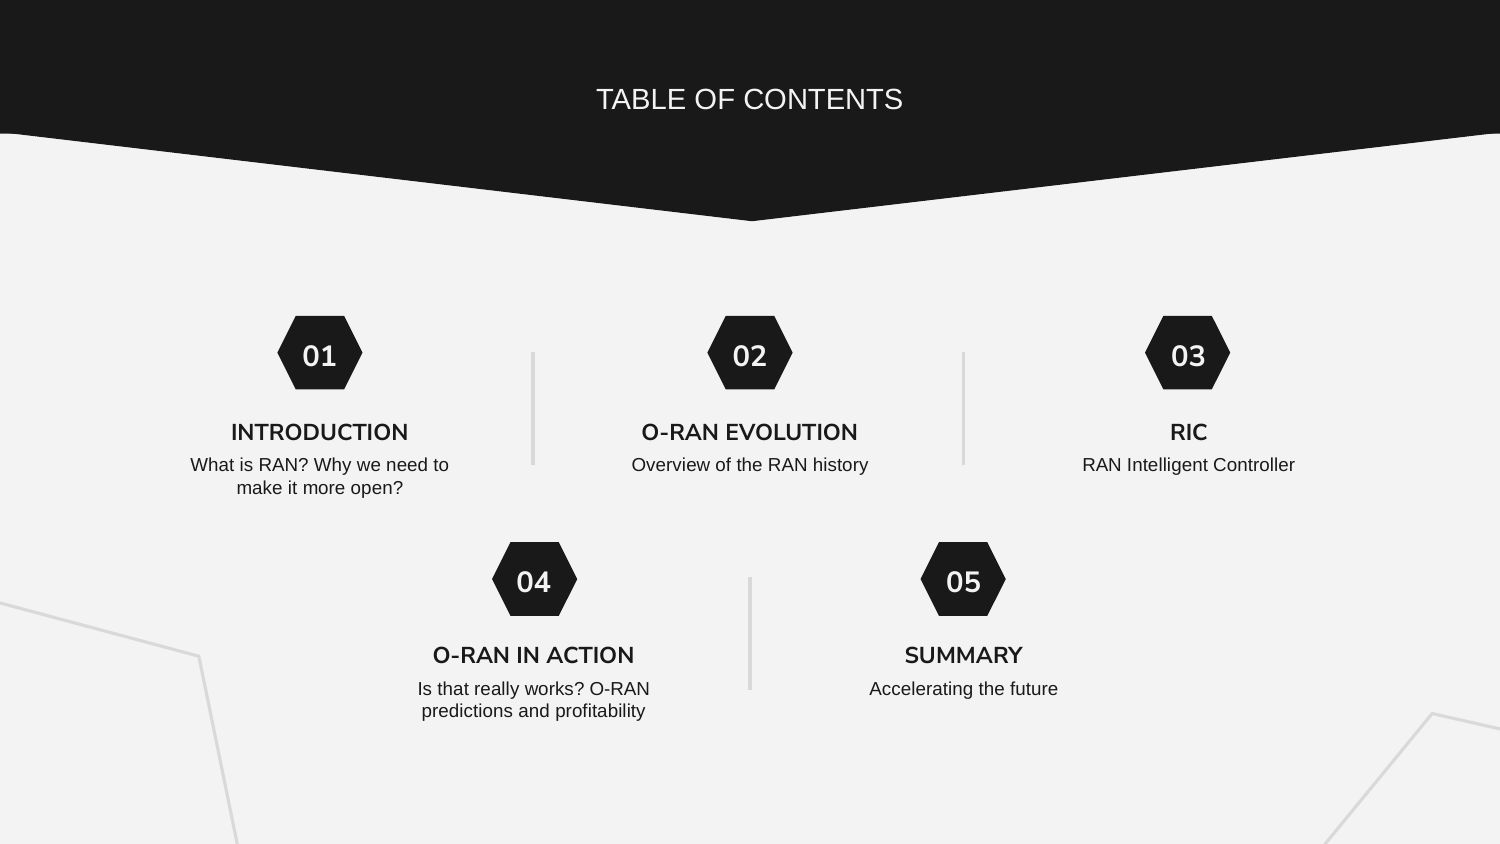

TABLE OF CONTENTS
01
02
03
# INTRODUCTION
O-RAN EVOLUTION
RIC
What is RAN? Why we need to make it more open?
Overview of the RAN history
RAN Intelligent Controller
04
05
O-RAN IN ACTION
SUMMARY

Is that really works? O-RAN predictions and profitability
Accelerating the future